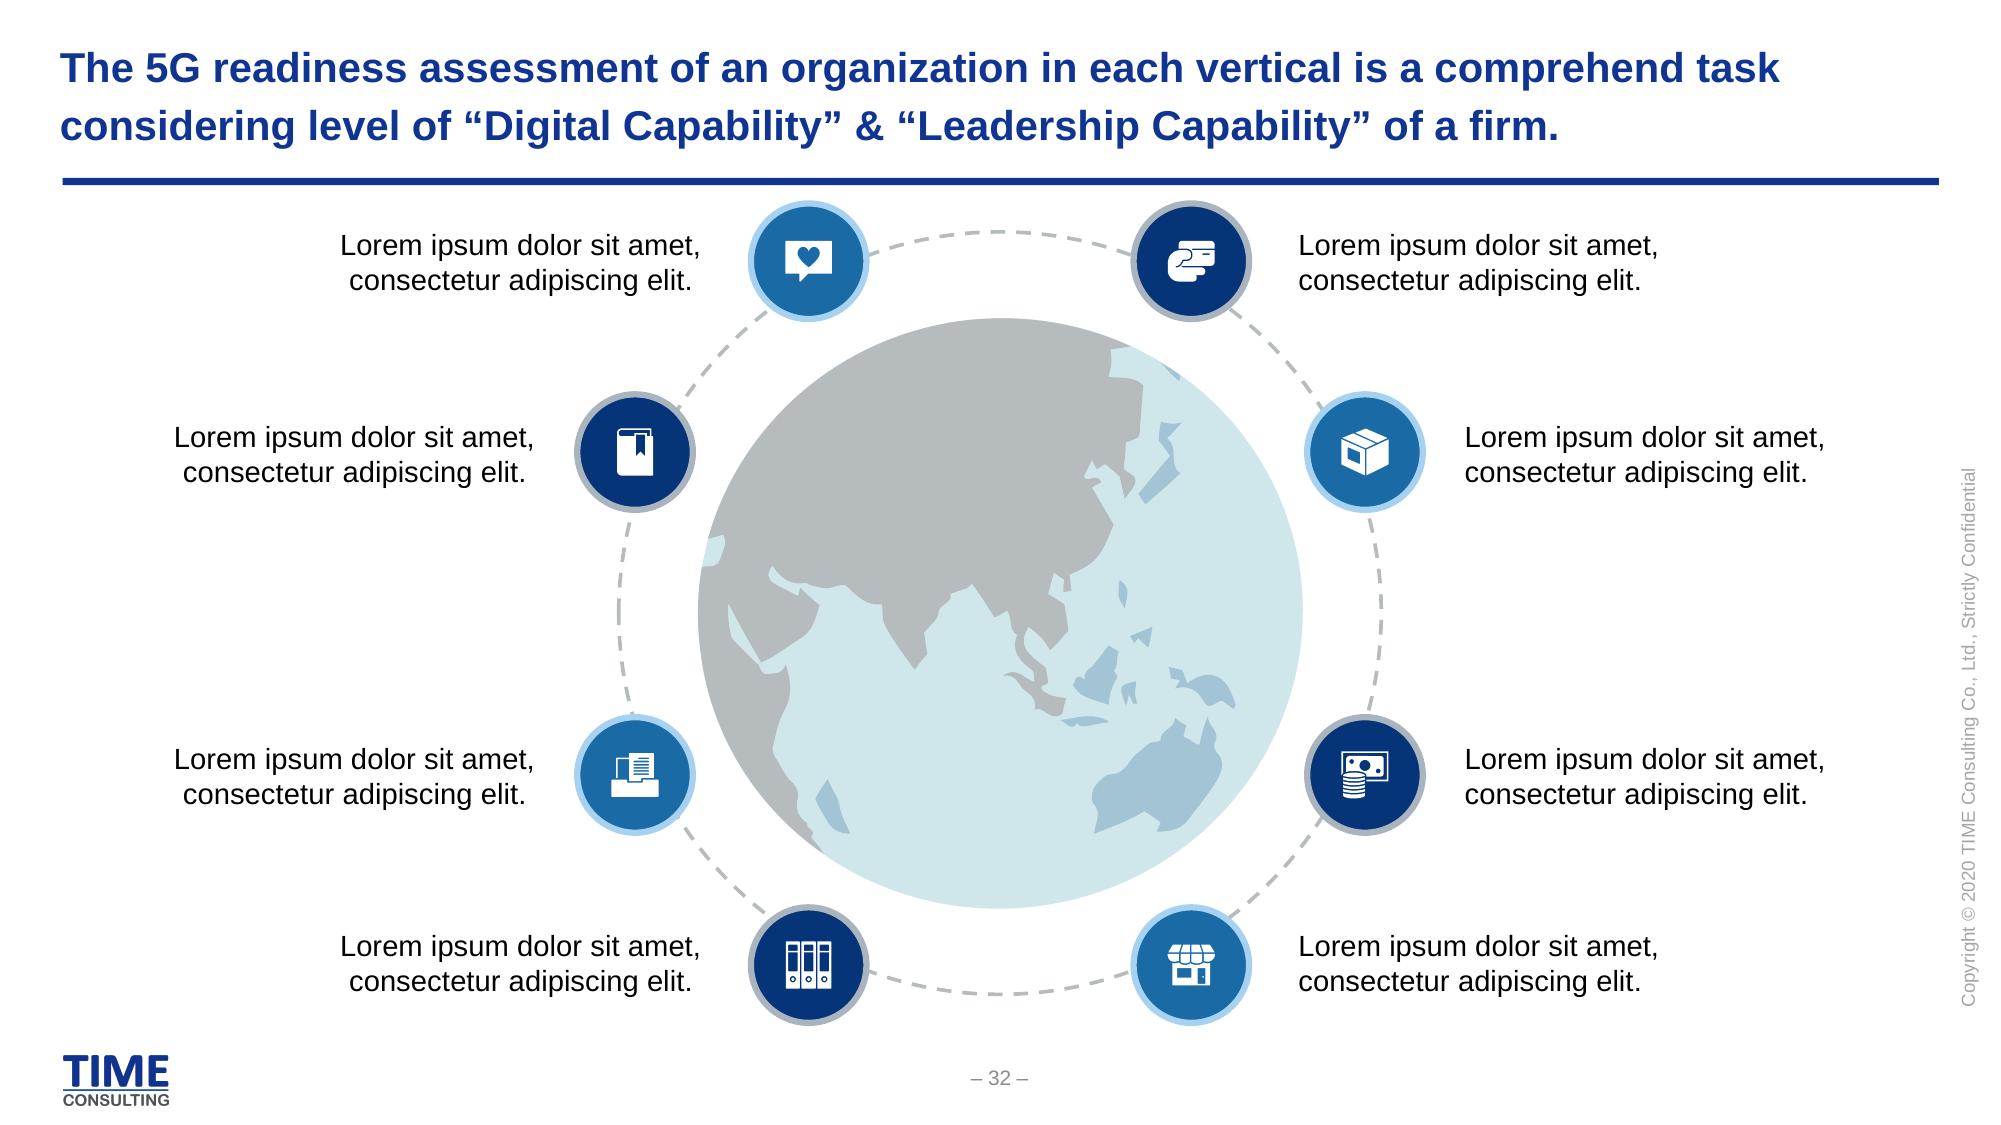

# The 5G readiness assessment of an organization in each vertical is a comprehend task considering level of “Digital Capability” & “Leadership Capability” of a firm.

Lorem ipsum dolor sit amet, consectetur adipiscing elit.
Lorem ipsum dolor sit amet, consectetur adipiscing elit.

Lorem ipsum dolor sit amet, consectetur adipiscing elit.
Lorem ipsum dolor sit amet, consectetur adipiscing elit.

Lorem ipsum dolor sit amet, consectetur adipiscing elit.
Lorem ipsum dolor sit amet, consectetur adipiscing elit.

Lorem ipsum dolor sit amet, consectetur adipiscing elit.
Lorem ipsum dolor sit amet, consectetur adipiscing elit.